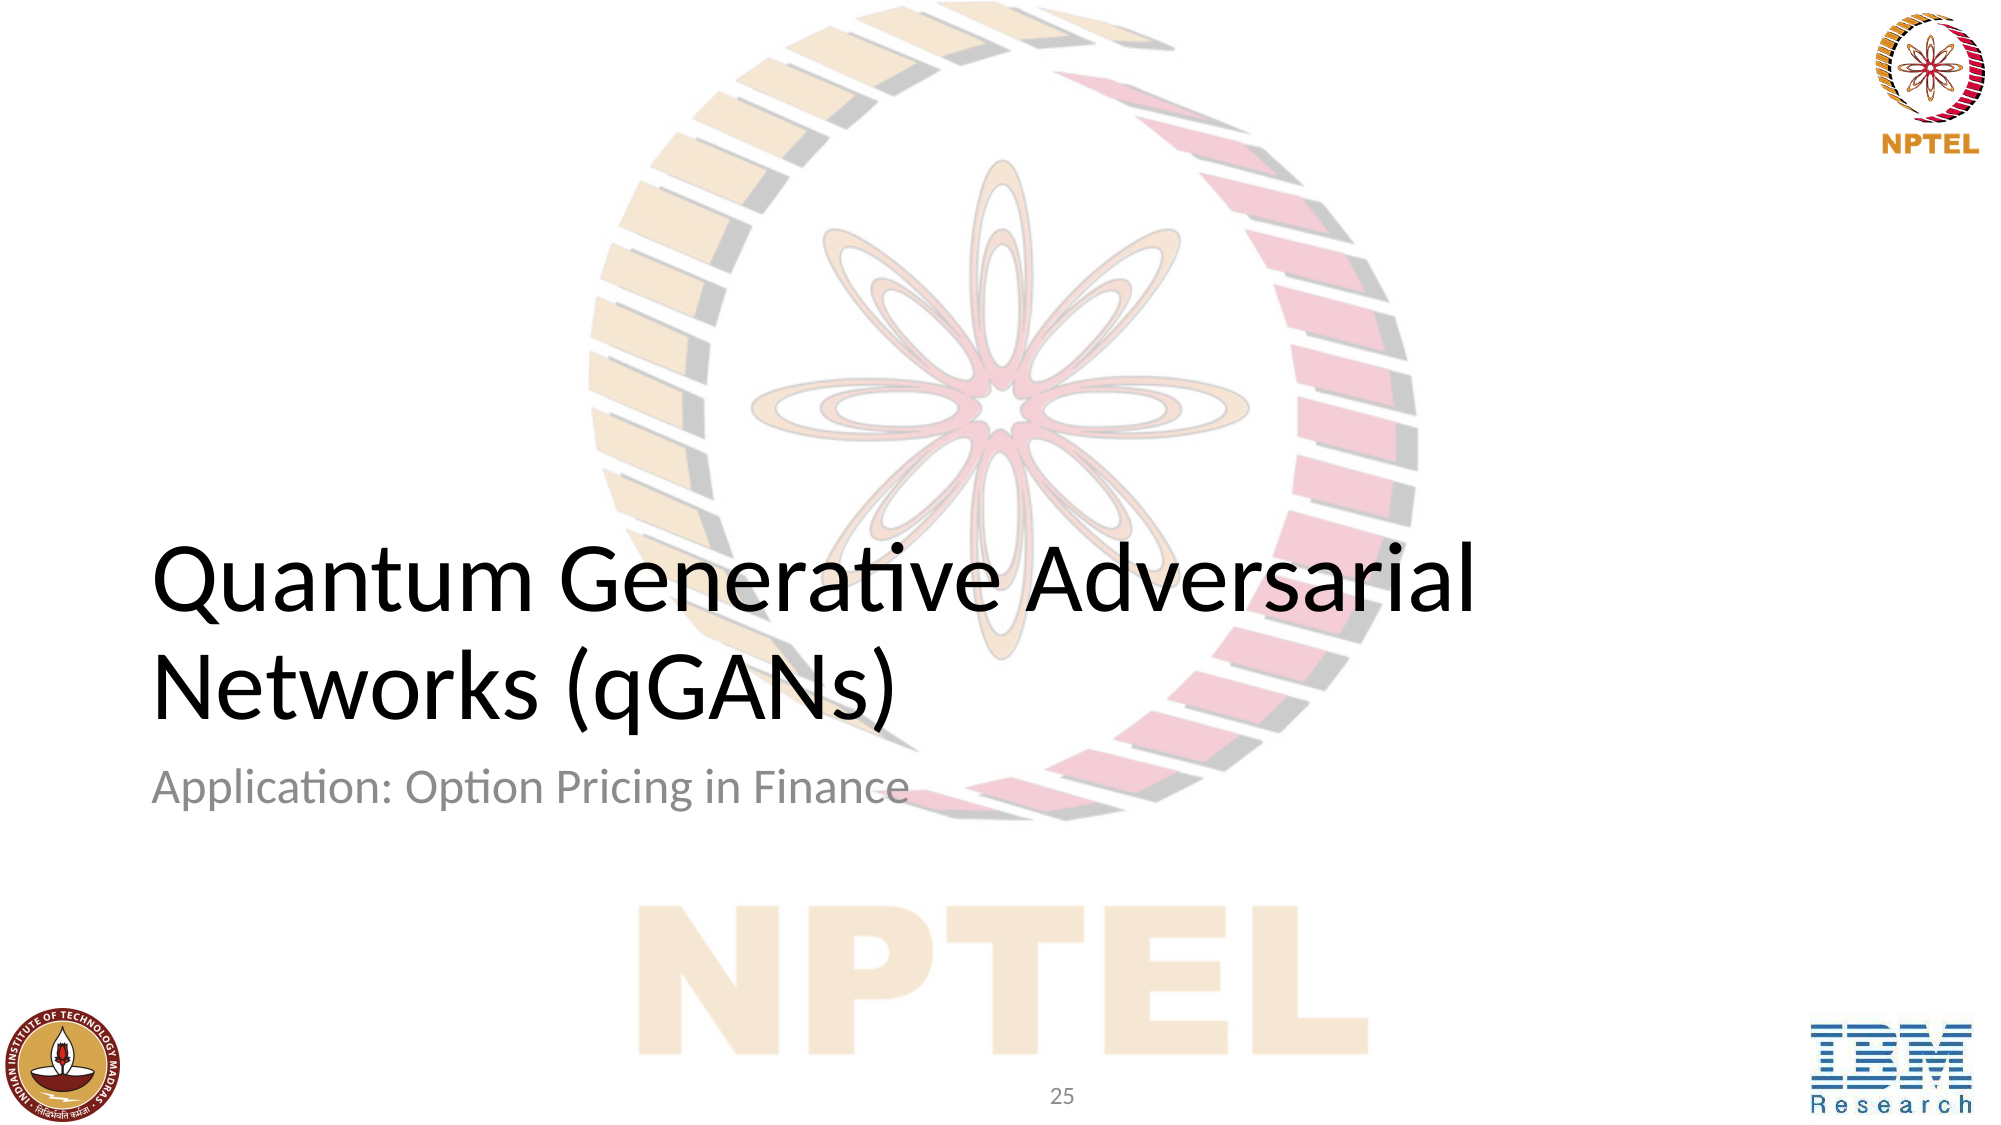

# Quantum Generative Adversarial Networks (qGANs)
Application: Option Pricing in Finance
25